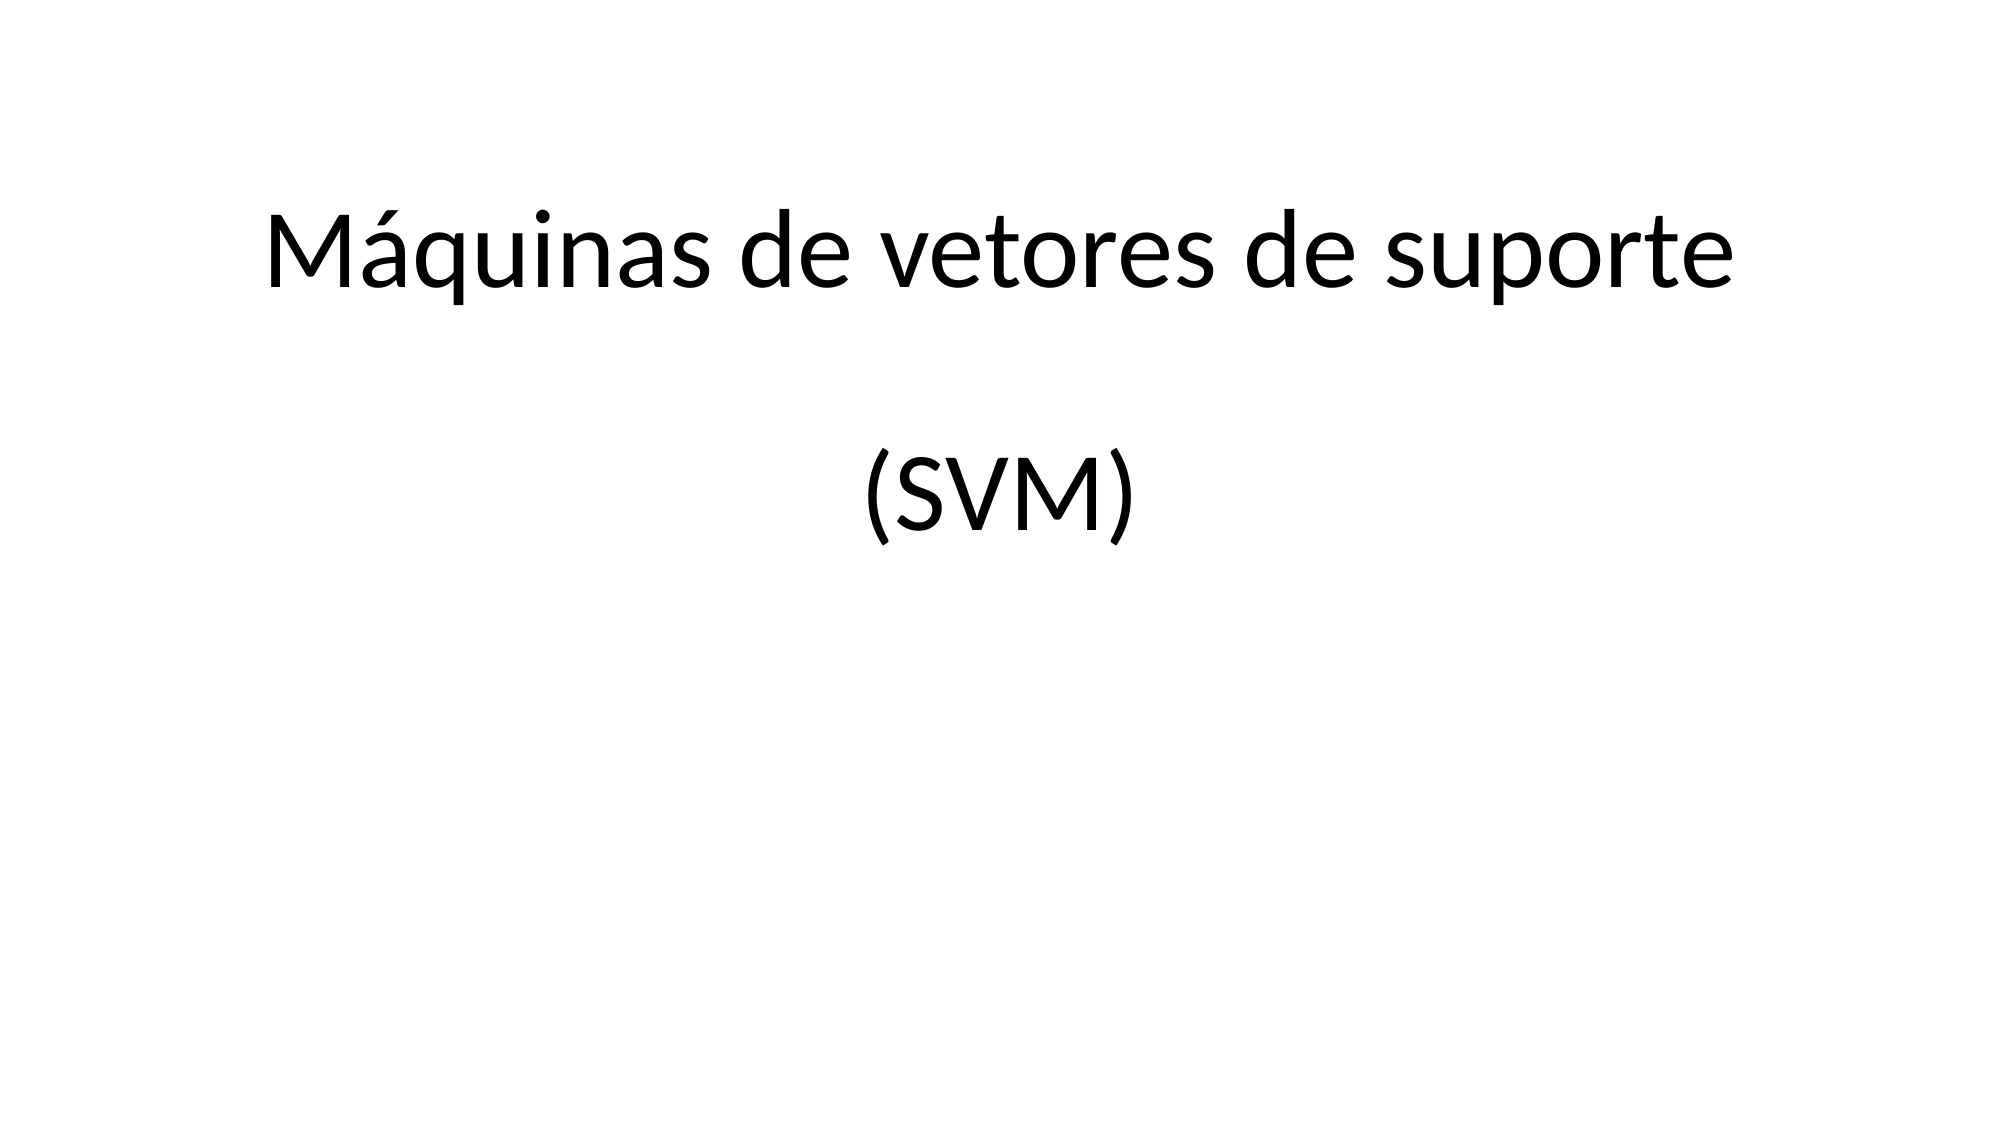

# Máquinas de vetores de suporte (SVM)